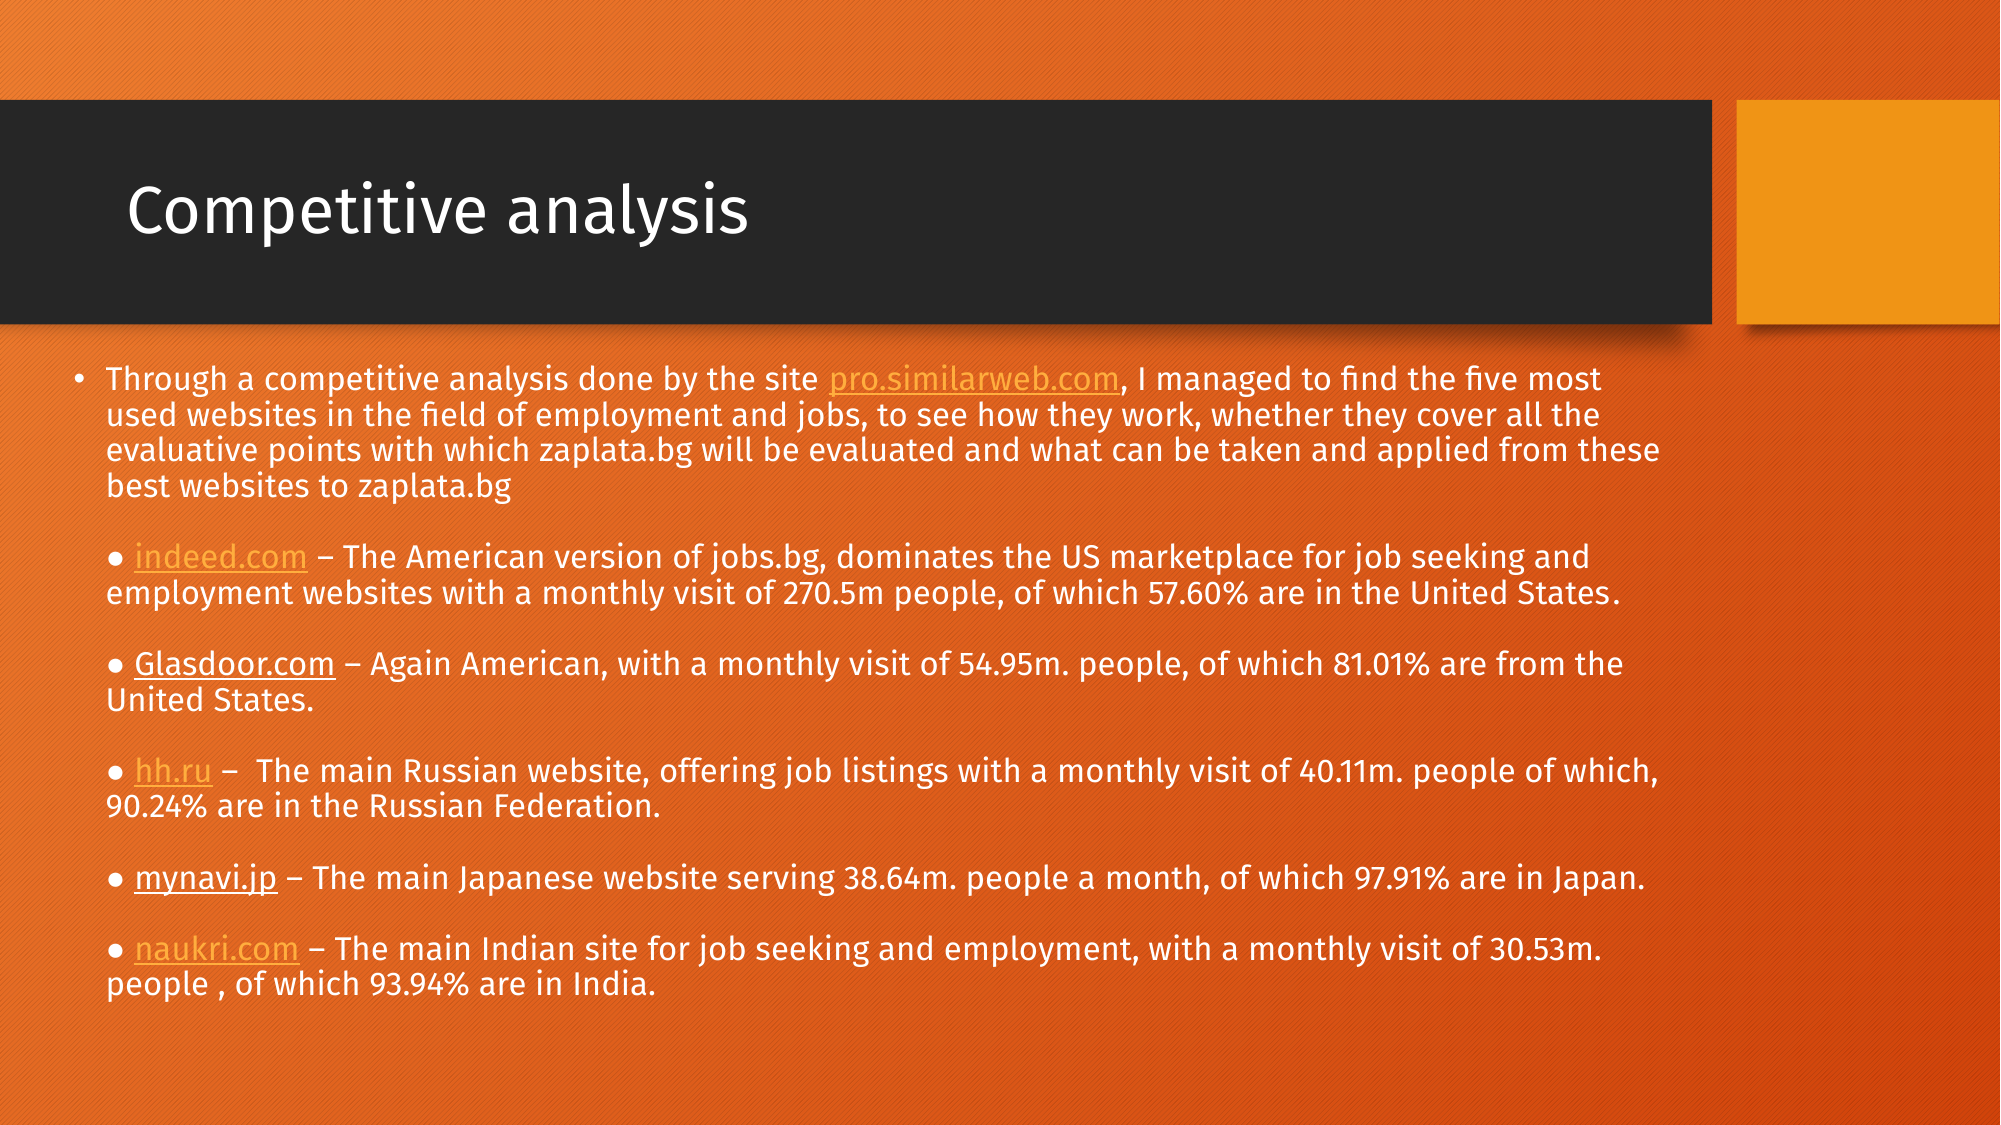

# Competitive analysis
Through a competitive analysis done by the site pro.similarweb.com, I managed to find the five most used websites in the field of employment and jobs, to see how they work, whether they cover all the evaluative points with which zaplata.bg will be evaluated and what can be taken and applied from these best websites to zaplata.bg
● indeed.com – The American version of jobs.bg, dominates the US marketplace for job seeking and employment websites with a monthly visit of 270.5m people, of which 57.60% are in the United States.
● Glasdoor.com – Again American, with a monthly visit of 54.95m. people, of which 81.01% are from the United States.
● hh.ru –  The main Russian website, offering job listings with a monthly visit of 40.11m. people of which, 90.24% are in the Russian Federation.
● mynavi.jp – The main Japanese website serving 38.64m. people a month, of which 97.91% are in Japan.
● naukri.com – The main Indian site for job seeking and employment, with a monthly visit of 30.53m. people , of which 93.94% are in India.